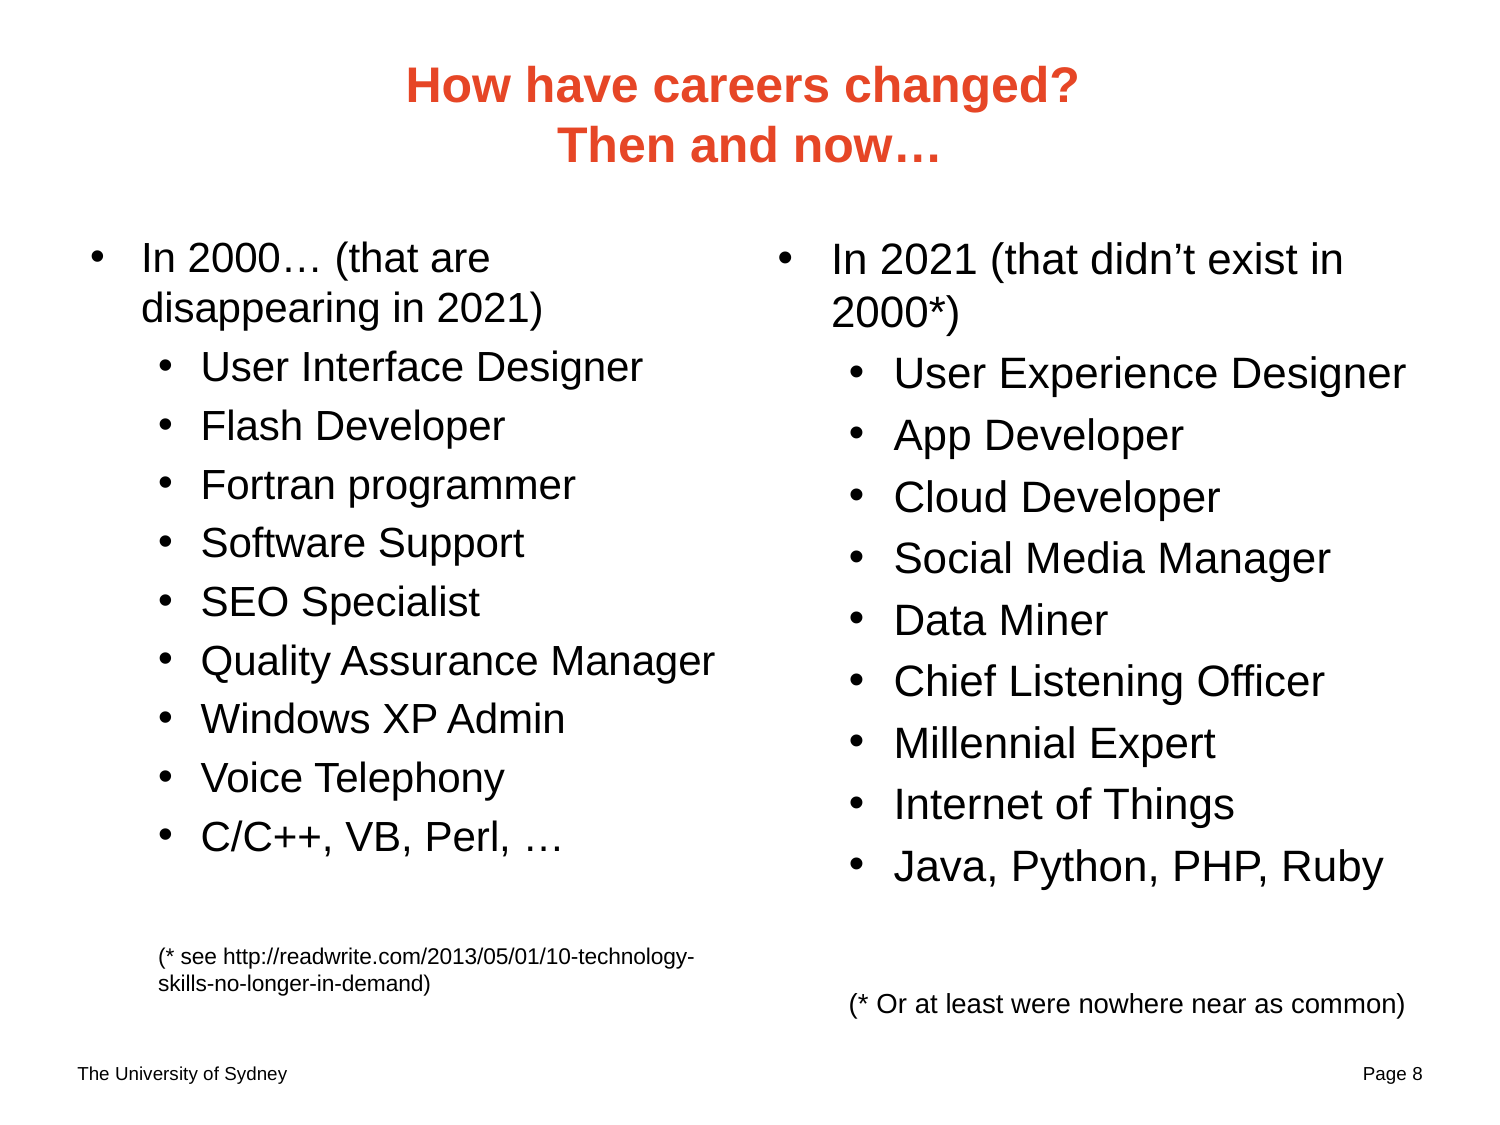

# How have careers changed? Then and now…
In 2000… (that are disappearing in 2021)
User Interface Designer
Flash Developer
Fortran programmer
Software Support
SEO Specialist
Quality Assurance Manager
Windows XP Admin
Voice Telephony
C/C++, VB, Perl, …

(* see http://readwrite.com/2013/05/01/10-technology-skills-no-longer-in-demand)

In 2021 (that didn’t exist in 2000*)
User Experience Designer
App Developer
Cloud Developer
Social Media Manager
Data Miner
Chief Listening Officer
Millennial Expert
Internet of Things
Java, Python, PHP, Ruby

(* Or at least were nowhere near as common)